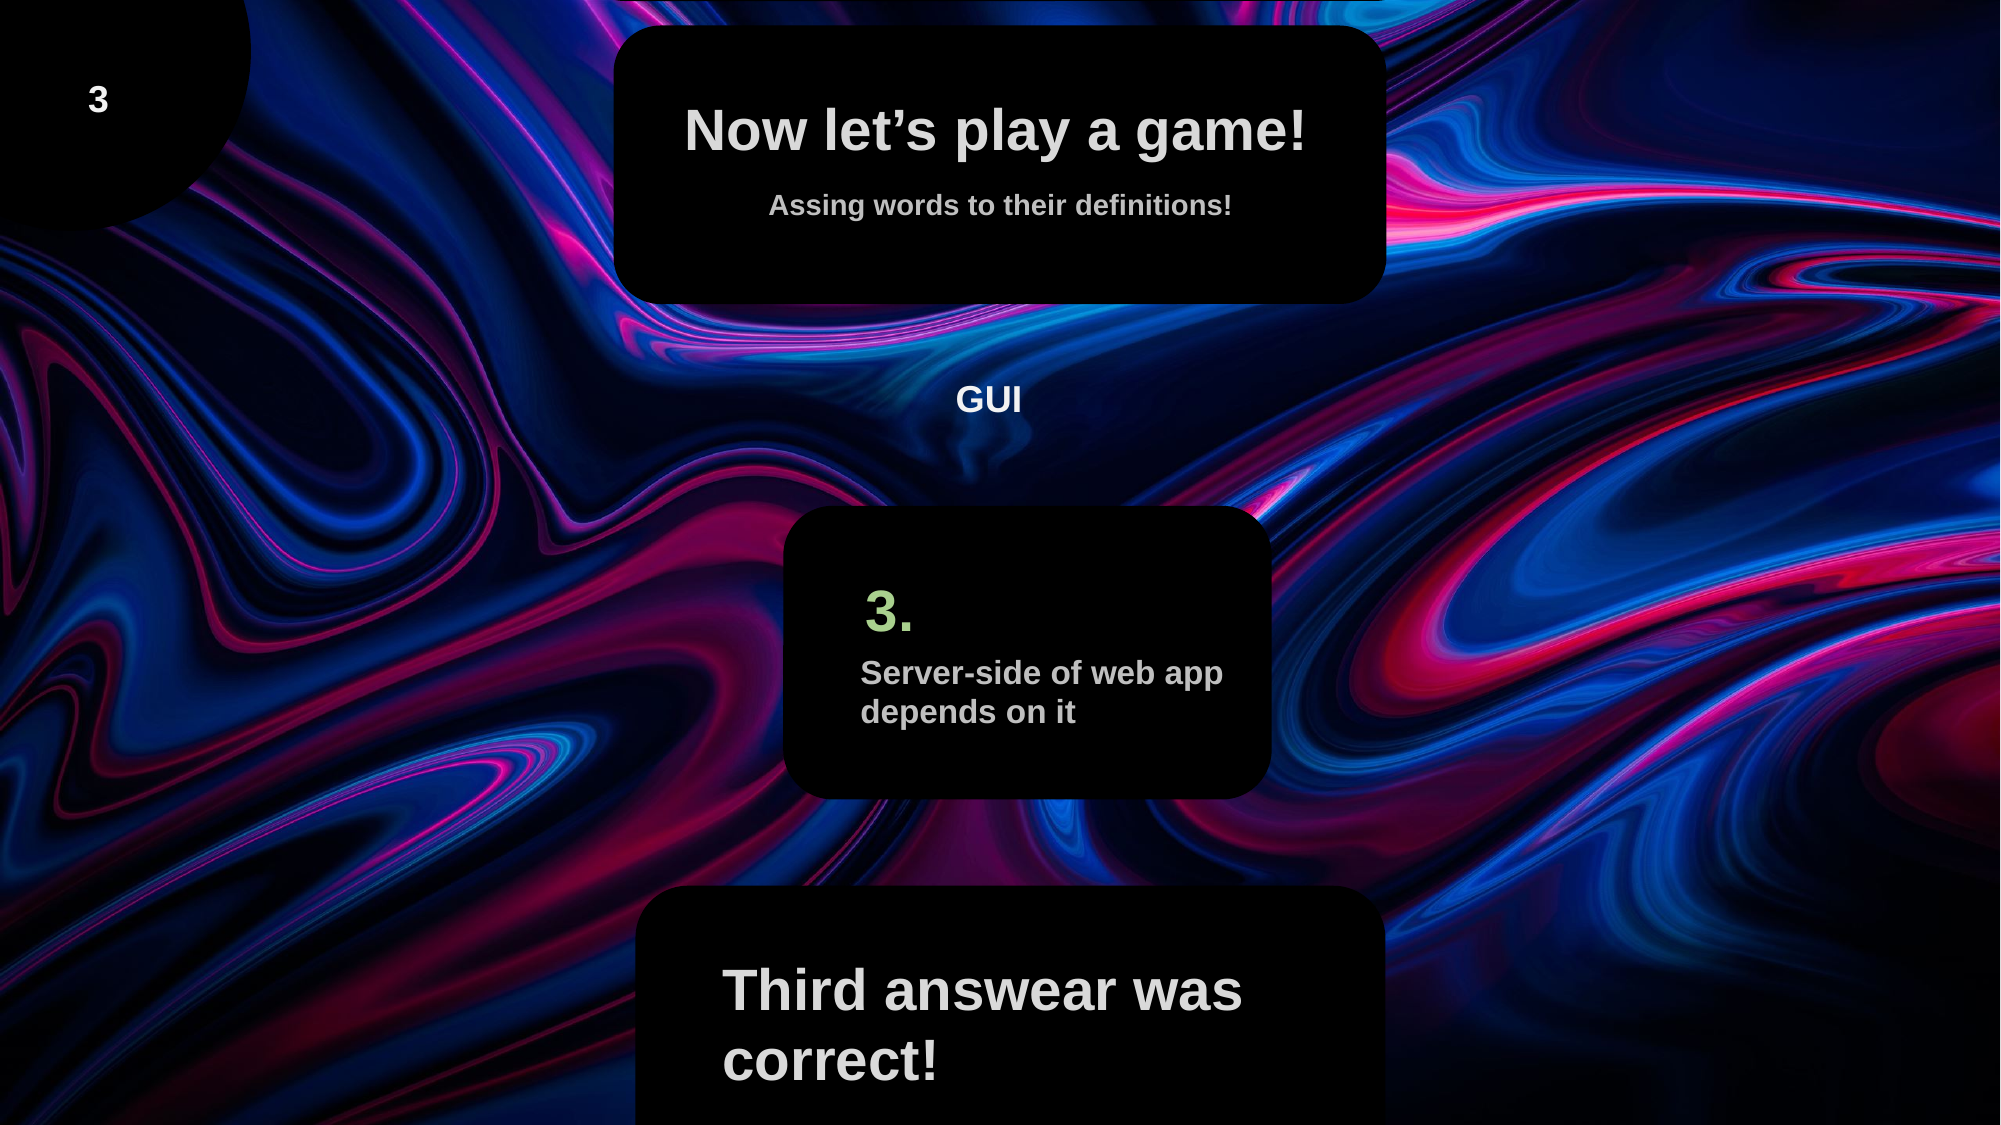

# Programming

3
Now let’s play a game!
Assing words to their definitions!
GUI

Let’s hunt known words in text

Learning
new words!

2.
3.
1.
Server-side of web app depends on it
PHP is the name of a computer virus.
PHP is a protocol used in computer networks.

Third answear was correct!